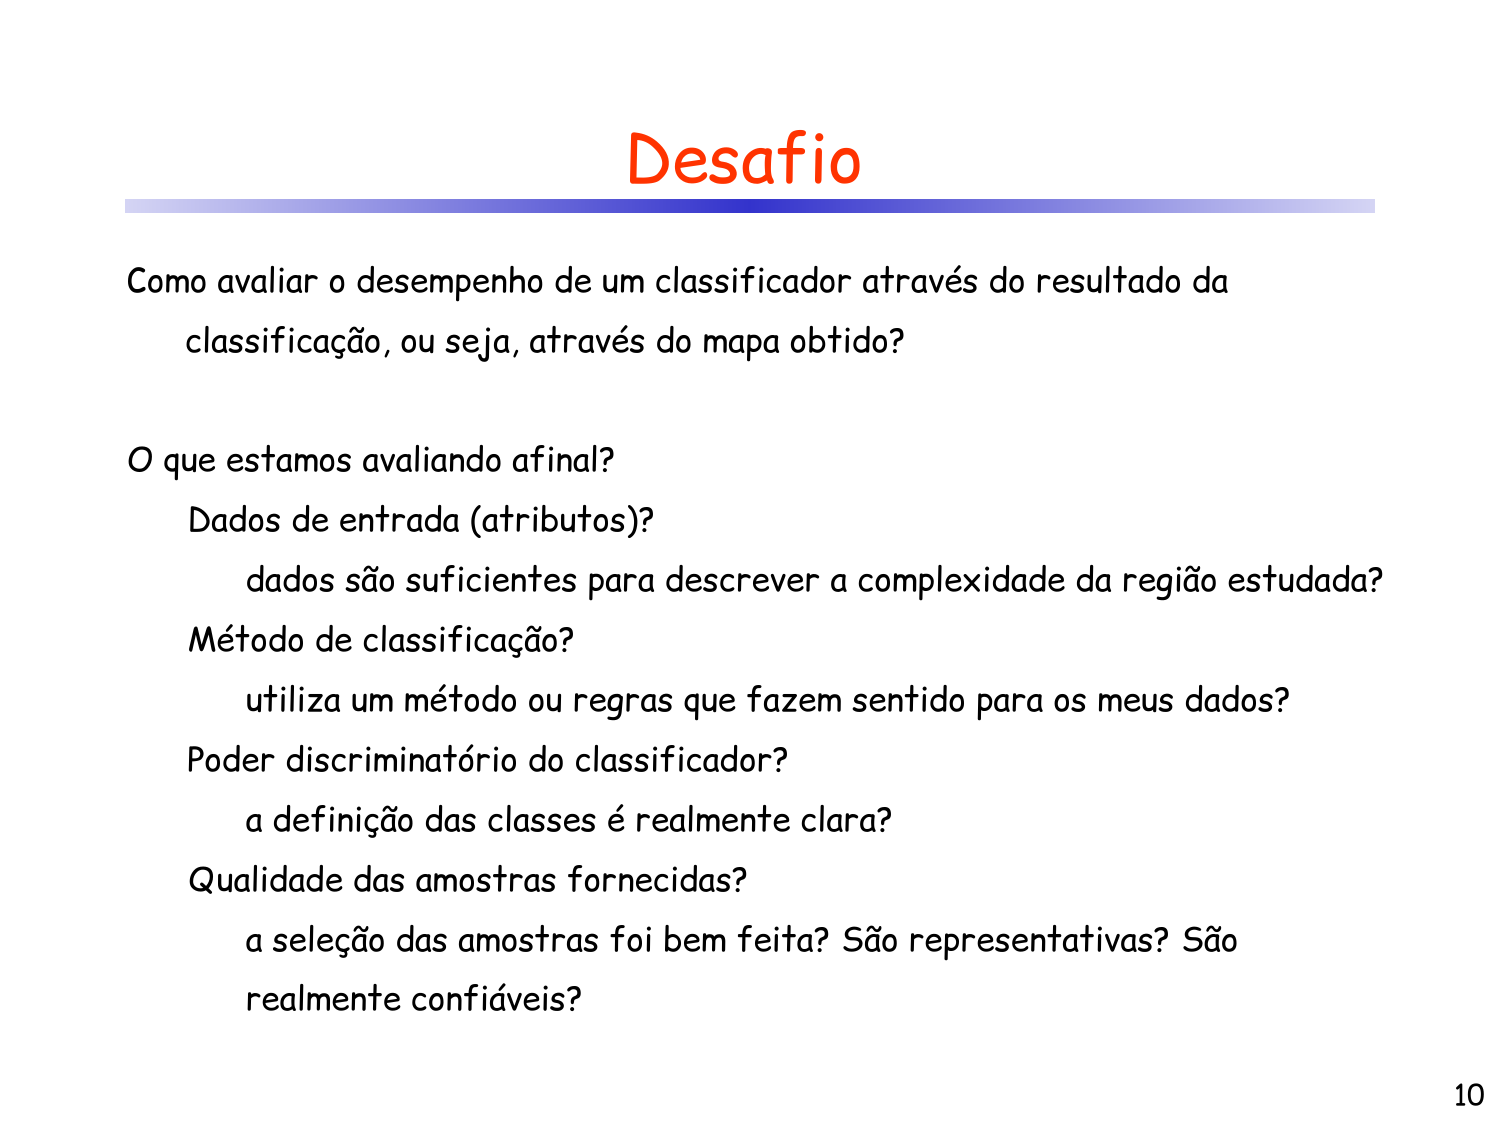

# Desafio
Como avaliar o desempenho de um classificador através do resultado da classificação, ou seja, através do mapa obtido?

O que estamos avaliando afinal?
Dados de entrada (atributos)?
	dados são suficientes para descrever a complexidade da região estudada?
Método de classificação?
	utiliza um método ou regras que fazem sentido para os meus dados?
Poder discriminatório do classificador?
	a definição das classes é realmente clara?
Qualidade das amostras fornecidas?
	a seleção das amostras foi bem feita? São representativas? São 	realmente confiáveis?
10